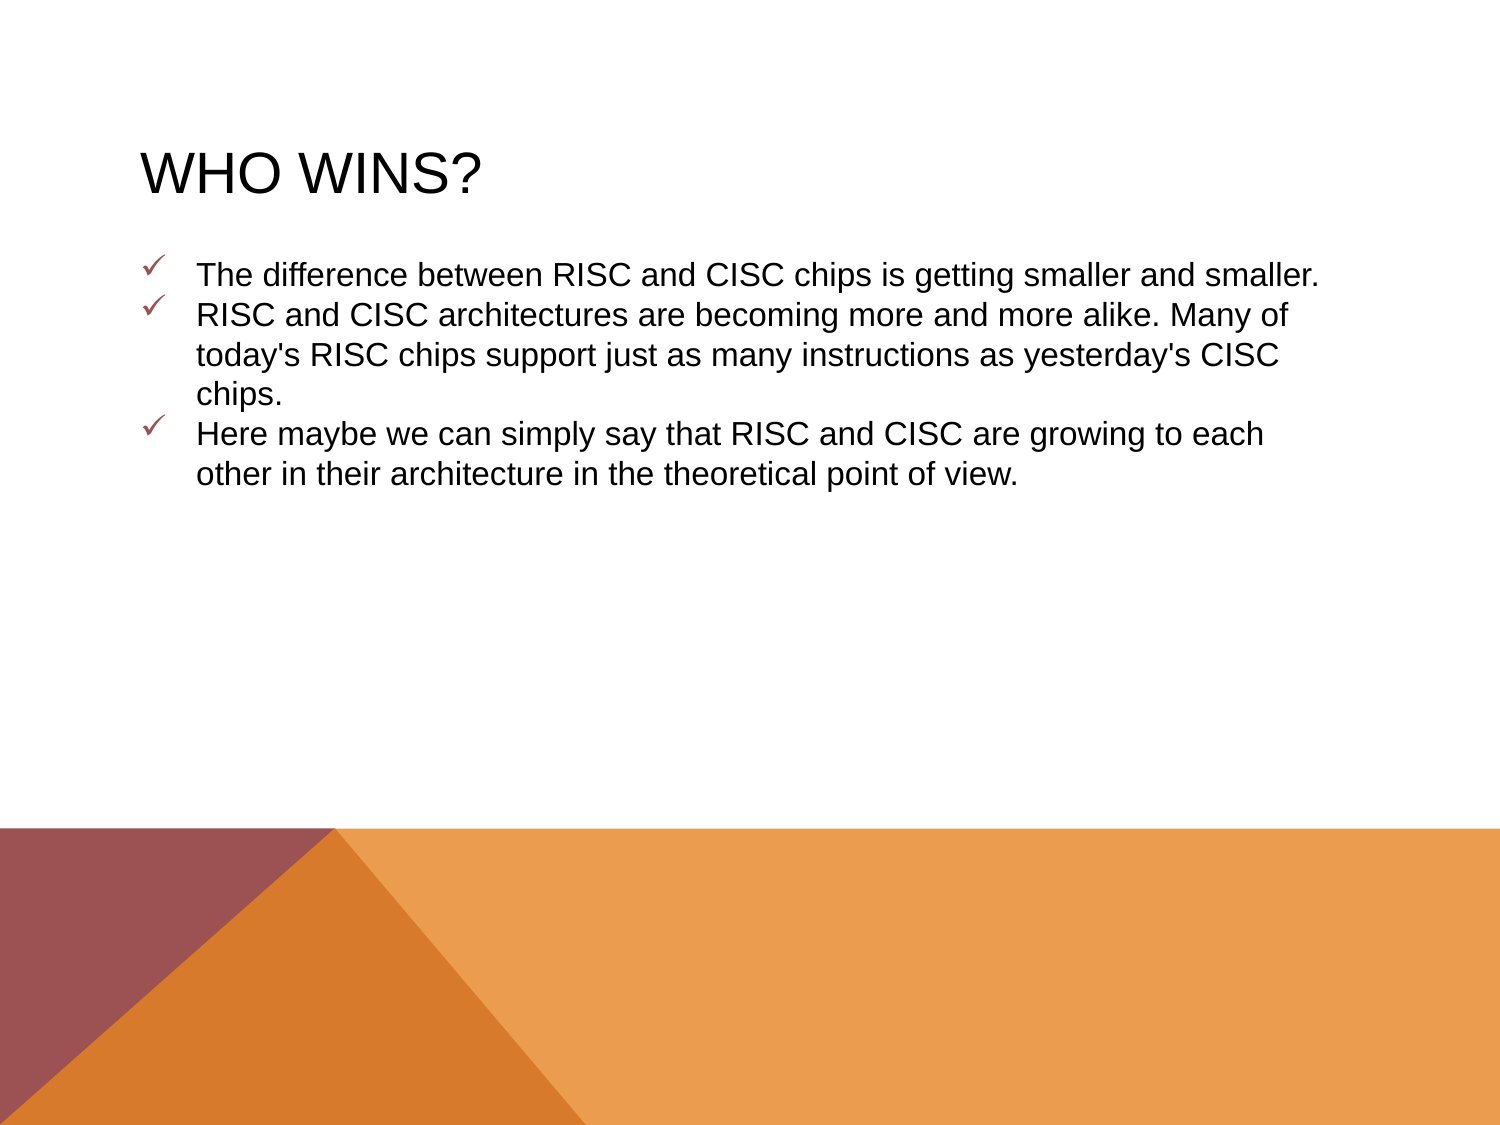

# Who Wins?
The difference between RISC and CISC chips is getting smaller and smaller.
RISC and CISC architectures are becoming more and more alike. Many of today's RISC chips support just as many instructions as yesterday's CISC chips.
Here maybe we can simply say that RISC and CISC are growing to each other in their architecture in the theoretical point of view.
November 28, 2013
47